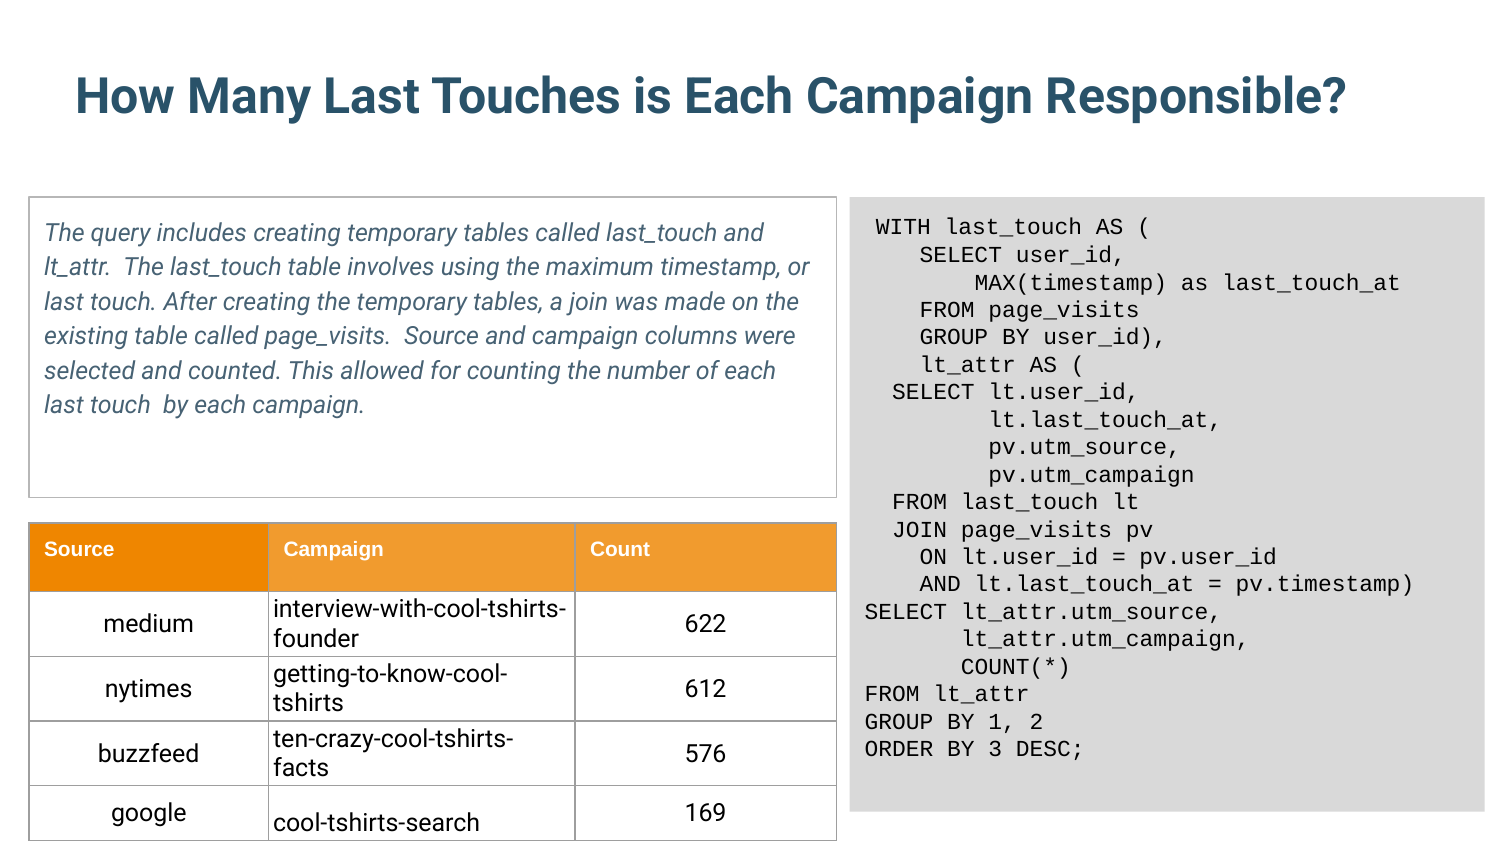

How Many Last Touches is Each Campaign Responsible?
The query includes creating temporary tables called last_touch and  lt_attr.  The last_touch table involves using the maximum timestamp, or last touch. After creating the temporary tables, a join was made on the existing table called page_visits.  Source and campaign columns were selected and counted. This allowed for counting the number of each last touch  by each campaign.

 WITH last_touch AS (
    SELECT user_id,
        MAX(timestamp) as last_touch_at
    FROM page_visits
    GROUP BY user_id),
    lt_attr AS (
  SELECT lt.user_id,
         lt.last_touch_at,
         pv.utm_source,
         pv.utm_campaign
  FROM last_touch lt
  JOIN page_visits pv
    ON lt.user_id = pv.user_id
    AND lt.last_touch_at = pv.timestamp)
SELECT lt_attr.utm_source,
       lt_attr.utm_campaign,
       COUNT(*)
FROM lt_attr
GROUP BY 1, 2
ORDER BY 3 DESC;
| Source | Campaign | Count |
| --- | --- | --- |
| medium | interview-with-cool-tshirts-founder | 622 |
| nytimes | getting-to-know-cool-tshirts | 612 |
| buzzfeed | ten-crazy-cool-tshirts-facts | 576 |
| google | cool-tshirts-search | 169 |